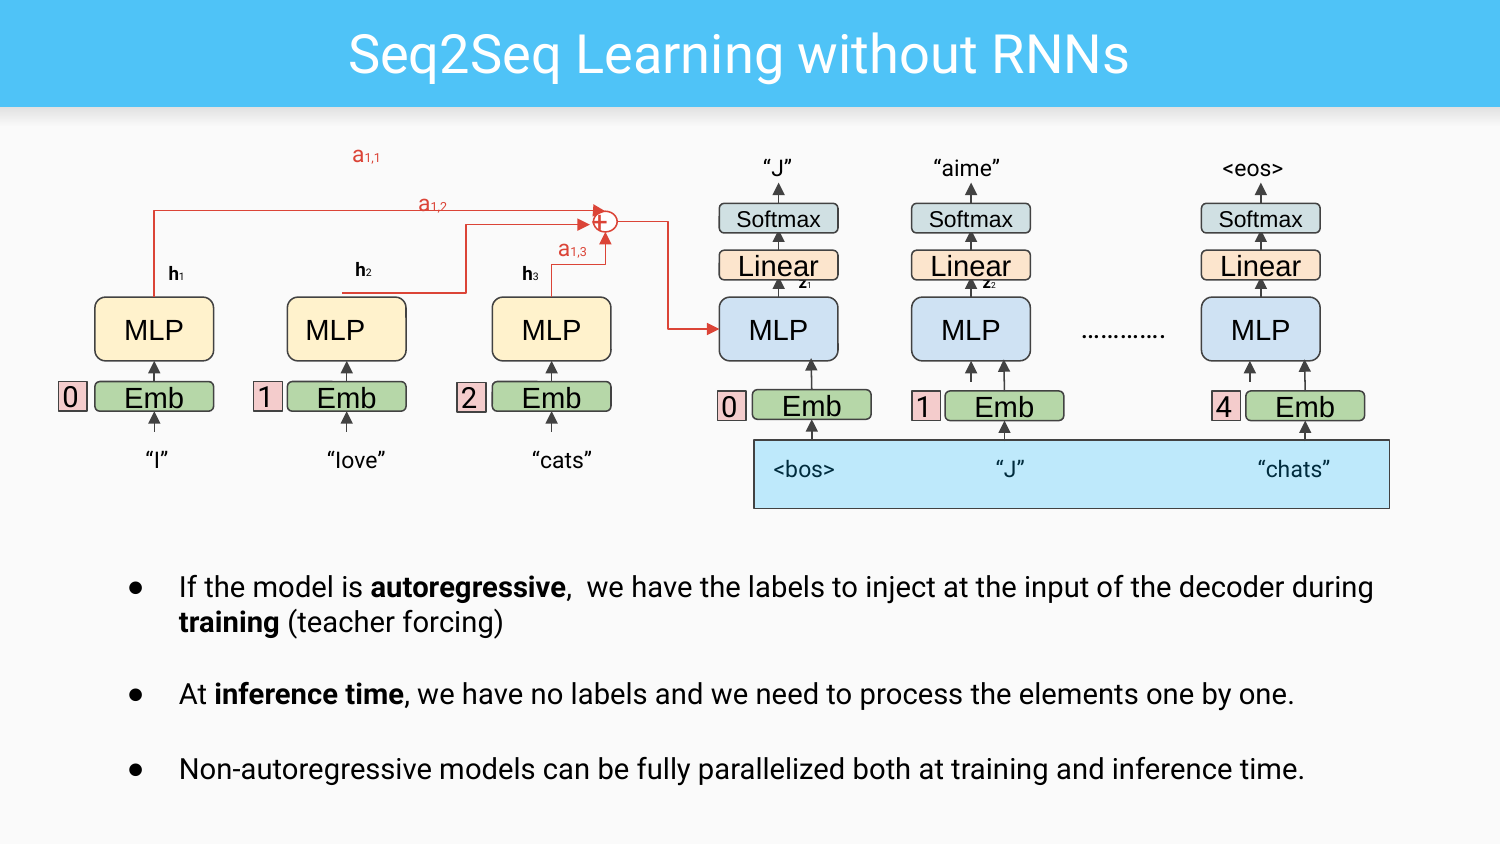

# Seq2Seq Learning without RNNs
a1,1
“J”
“aime”
<eos>
a1,2
+
Softmax
Softmax
Softmax

a1,3
h2
h1
Linear
Linear
Linear
h3
z2
z1
………….
MLP
MLP
MLP
MLP
MLP
MLP
0
1
2
0
1
4

Emb
Emb
Emb

Emb
Emb
Emb

“I”
“Iove”
“cats”

“J”
“chats”
<bos>
If the model is autoregressive,  we have the labels to inject at the input of the decoder during training (teacher forcing)
At inference time, we have no labels and we need to process the elements one by one.
Non-autoregressive models can be fully parallelized both at training and inference time.